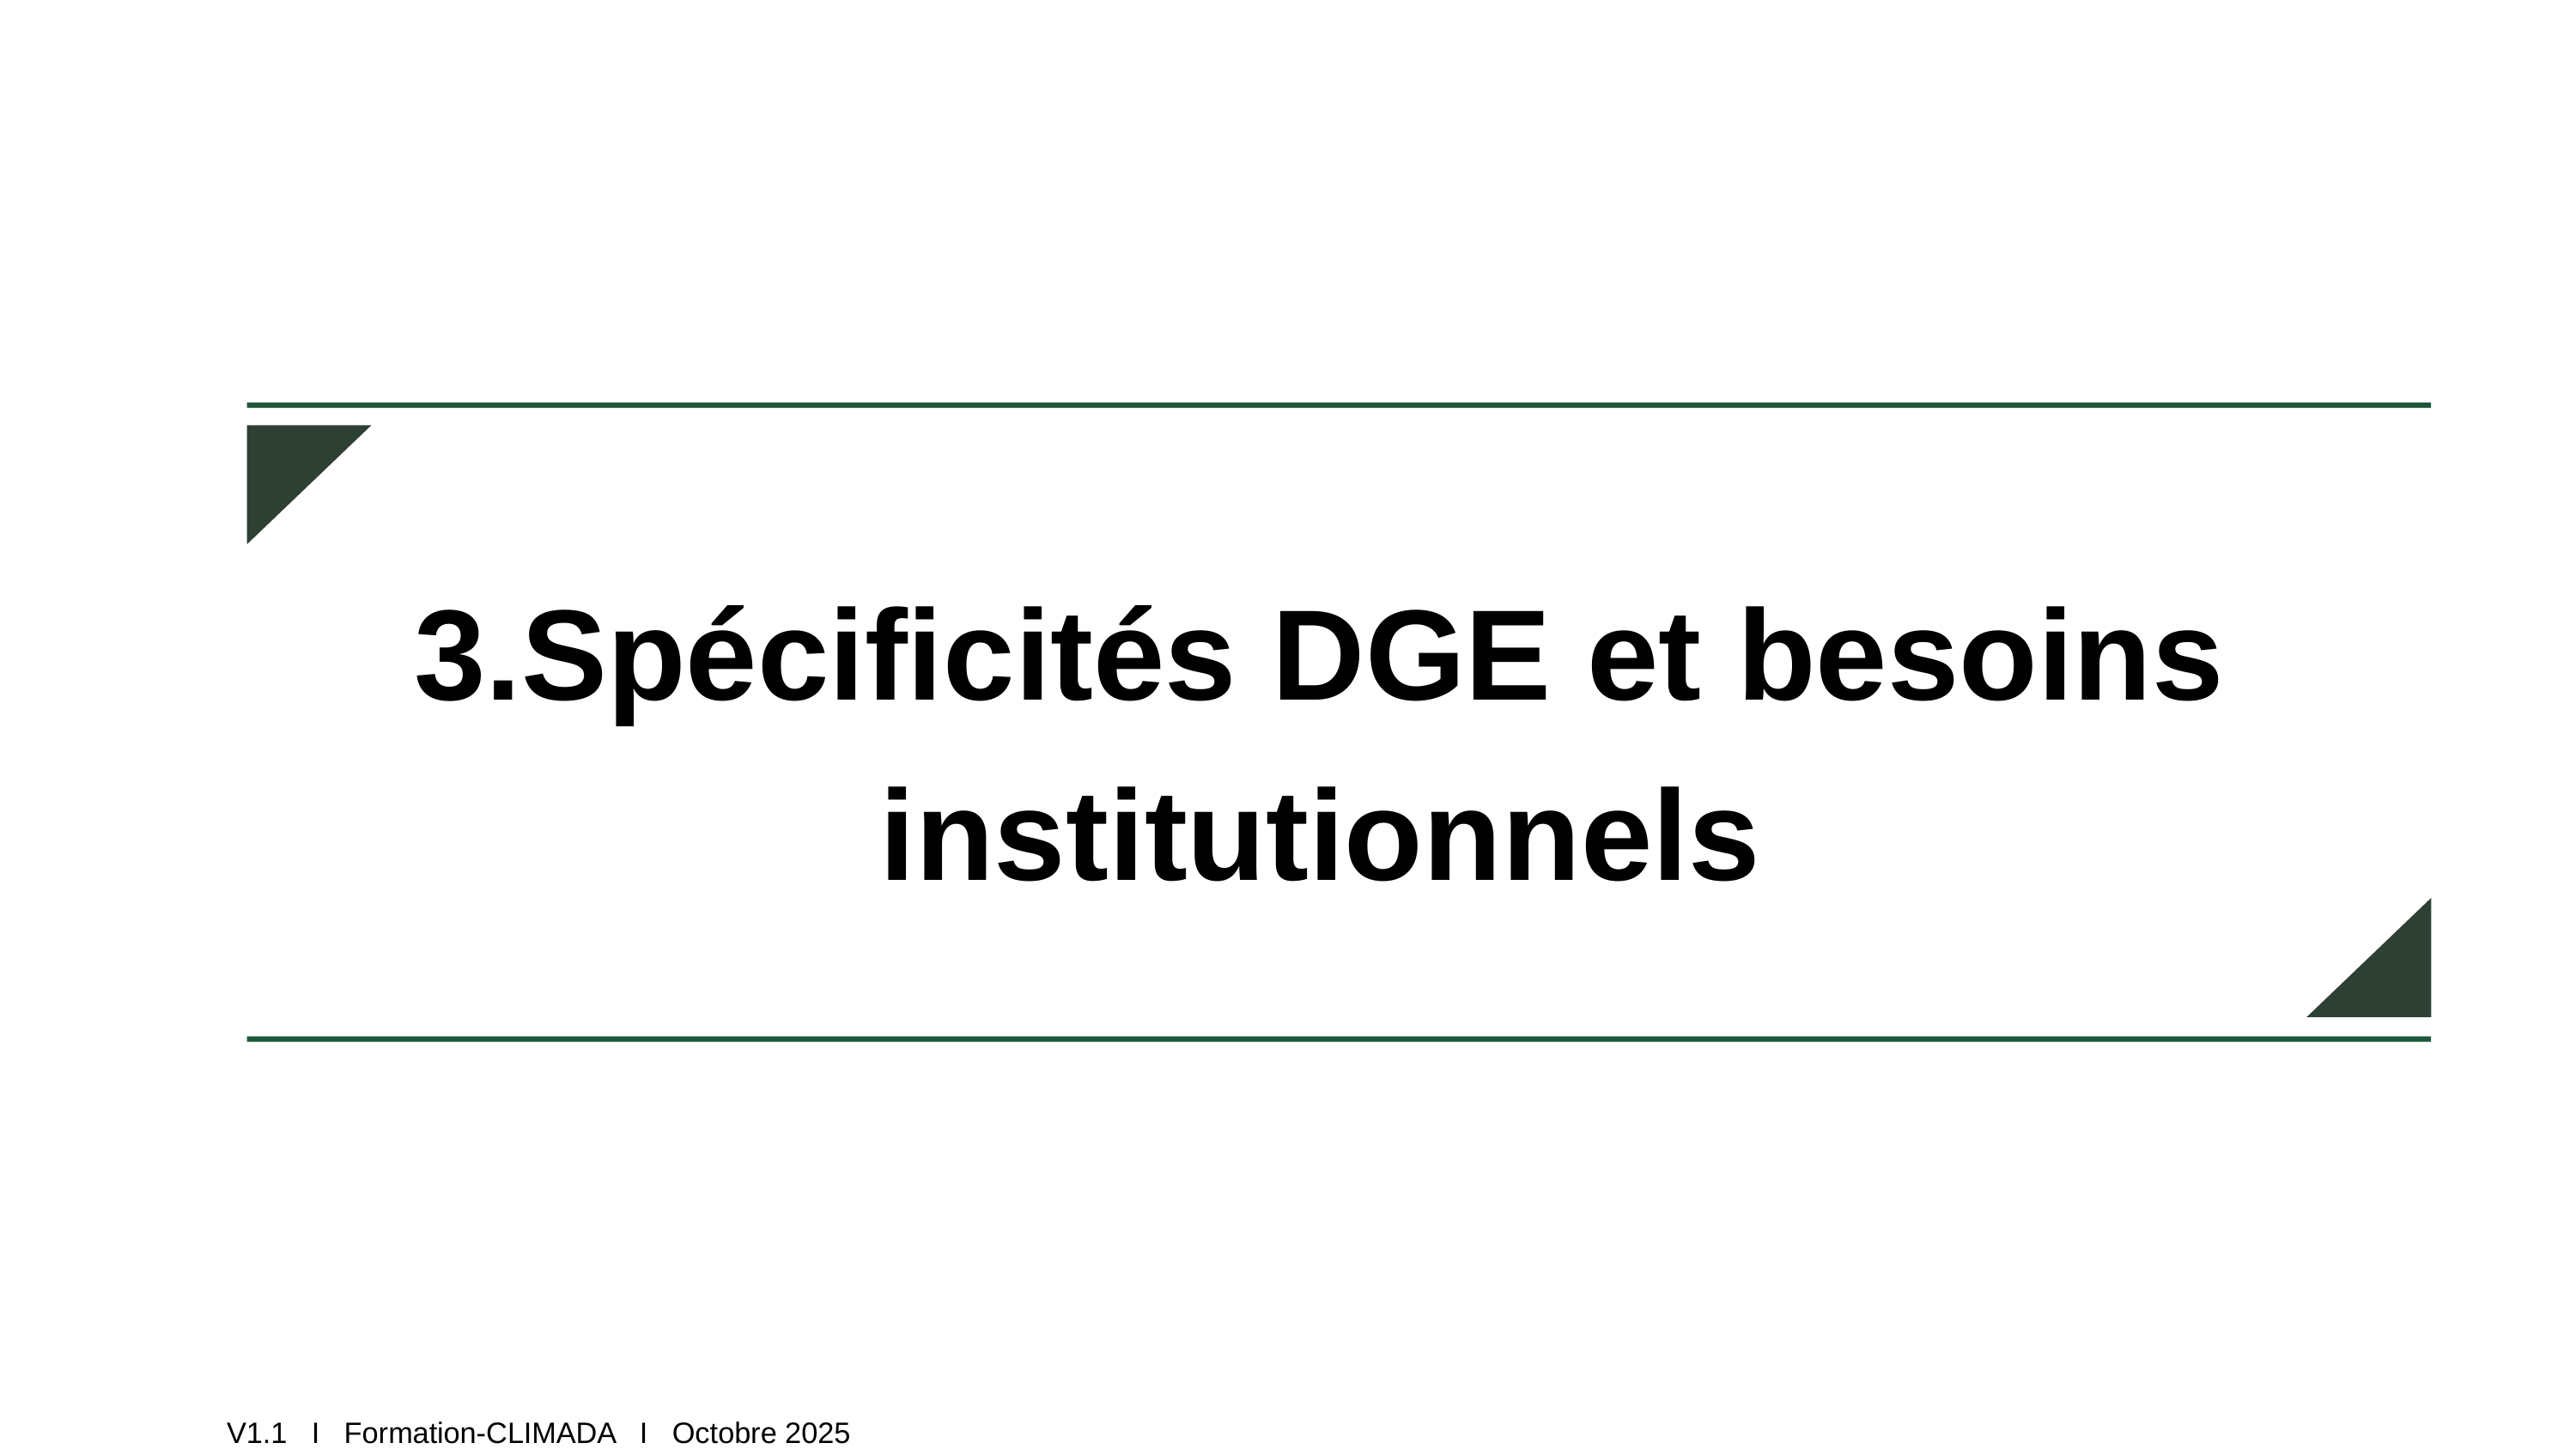

3.Spécificités DGE et besoins institutionnels

V1.1   I   Formation-CLIMADA   I   Octobre 2025